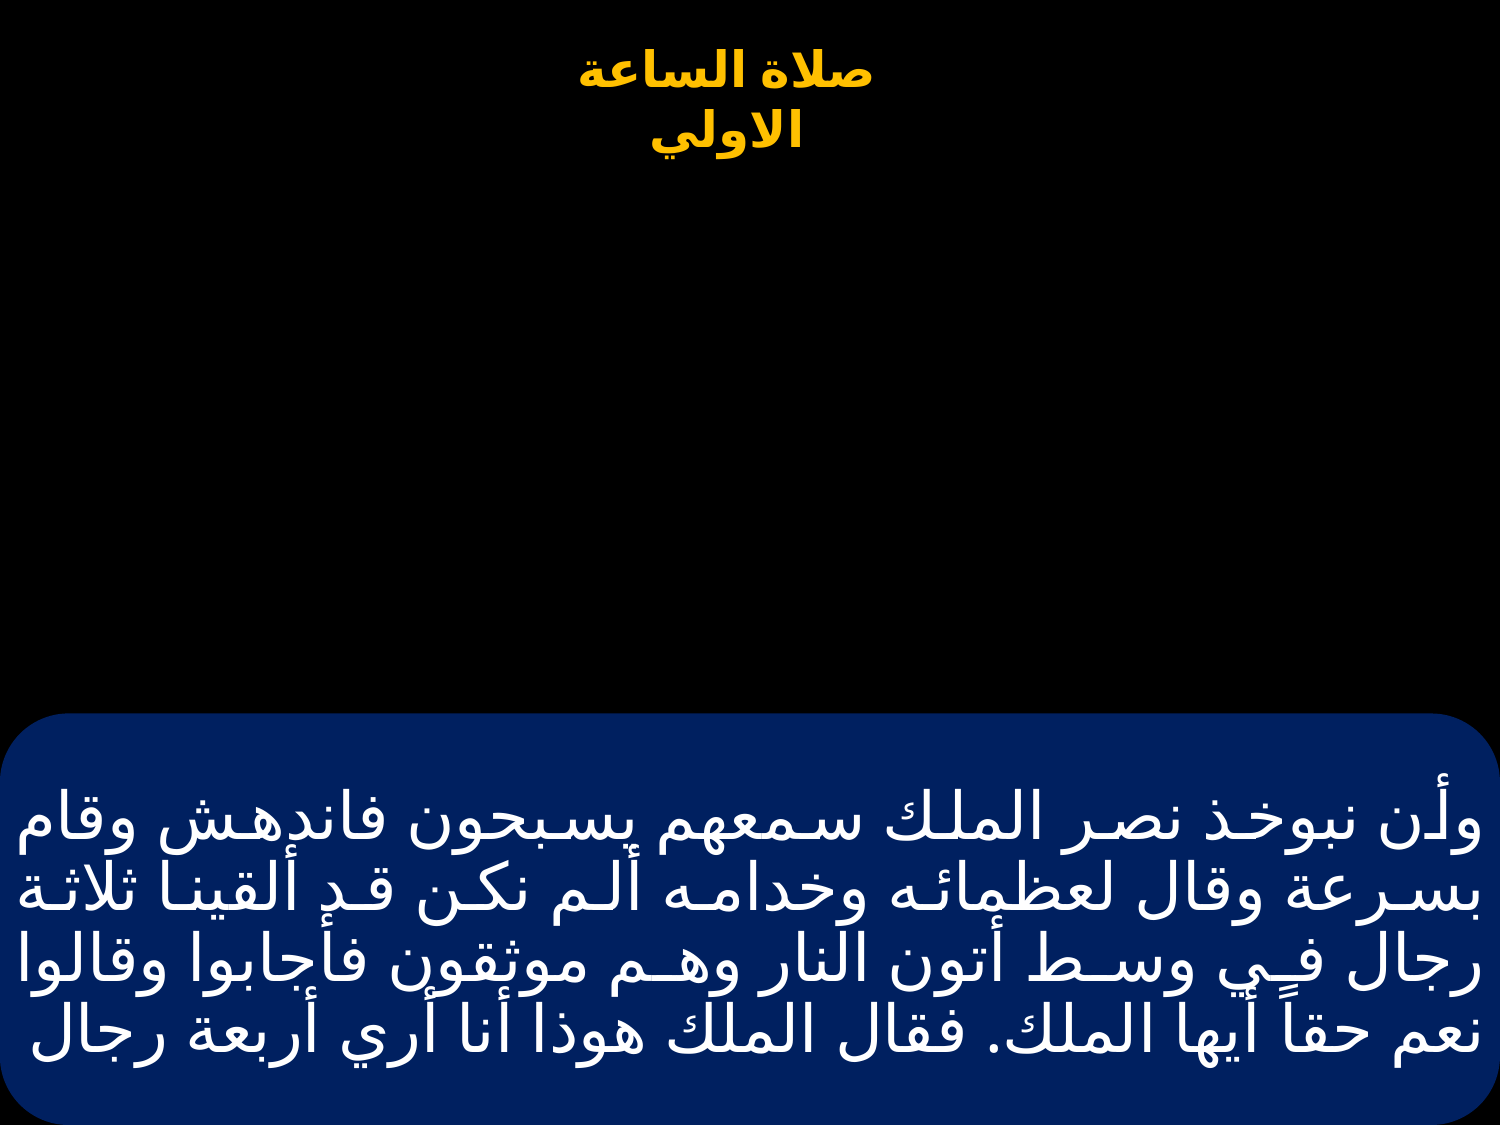

# وأن نبوخذ نصر الملك سمعهم يسبحون فاندهش وقام بسرعة وقال لعظمائه وخدامه ألم نكن قد ألقينا ثلاثة رجال في وسط أتون النار وهم موثقون فأجابوا وقالوا نعم حقاً أيها الملك. فقال الملك هوذا أنا أري أربعة رجال